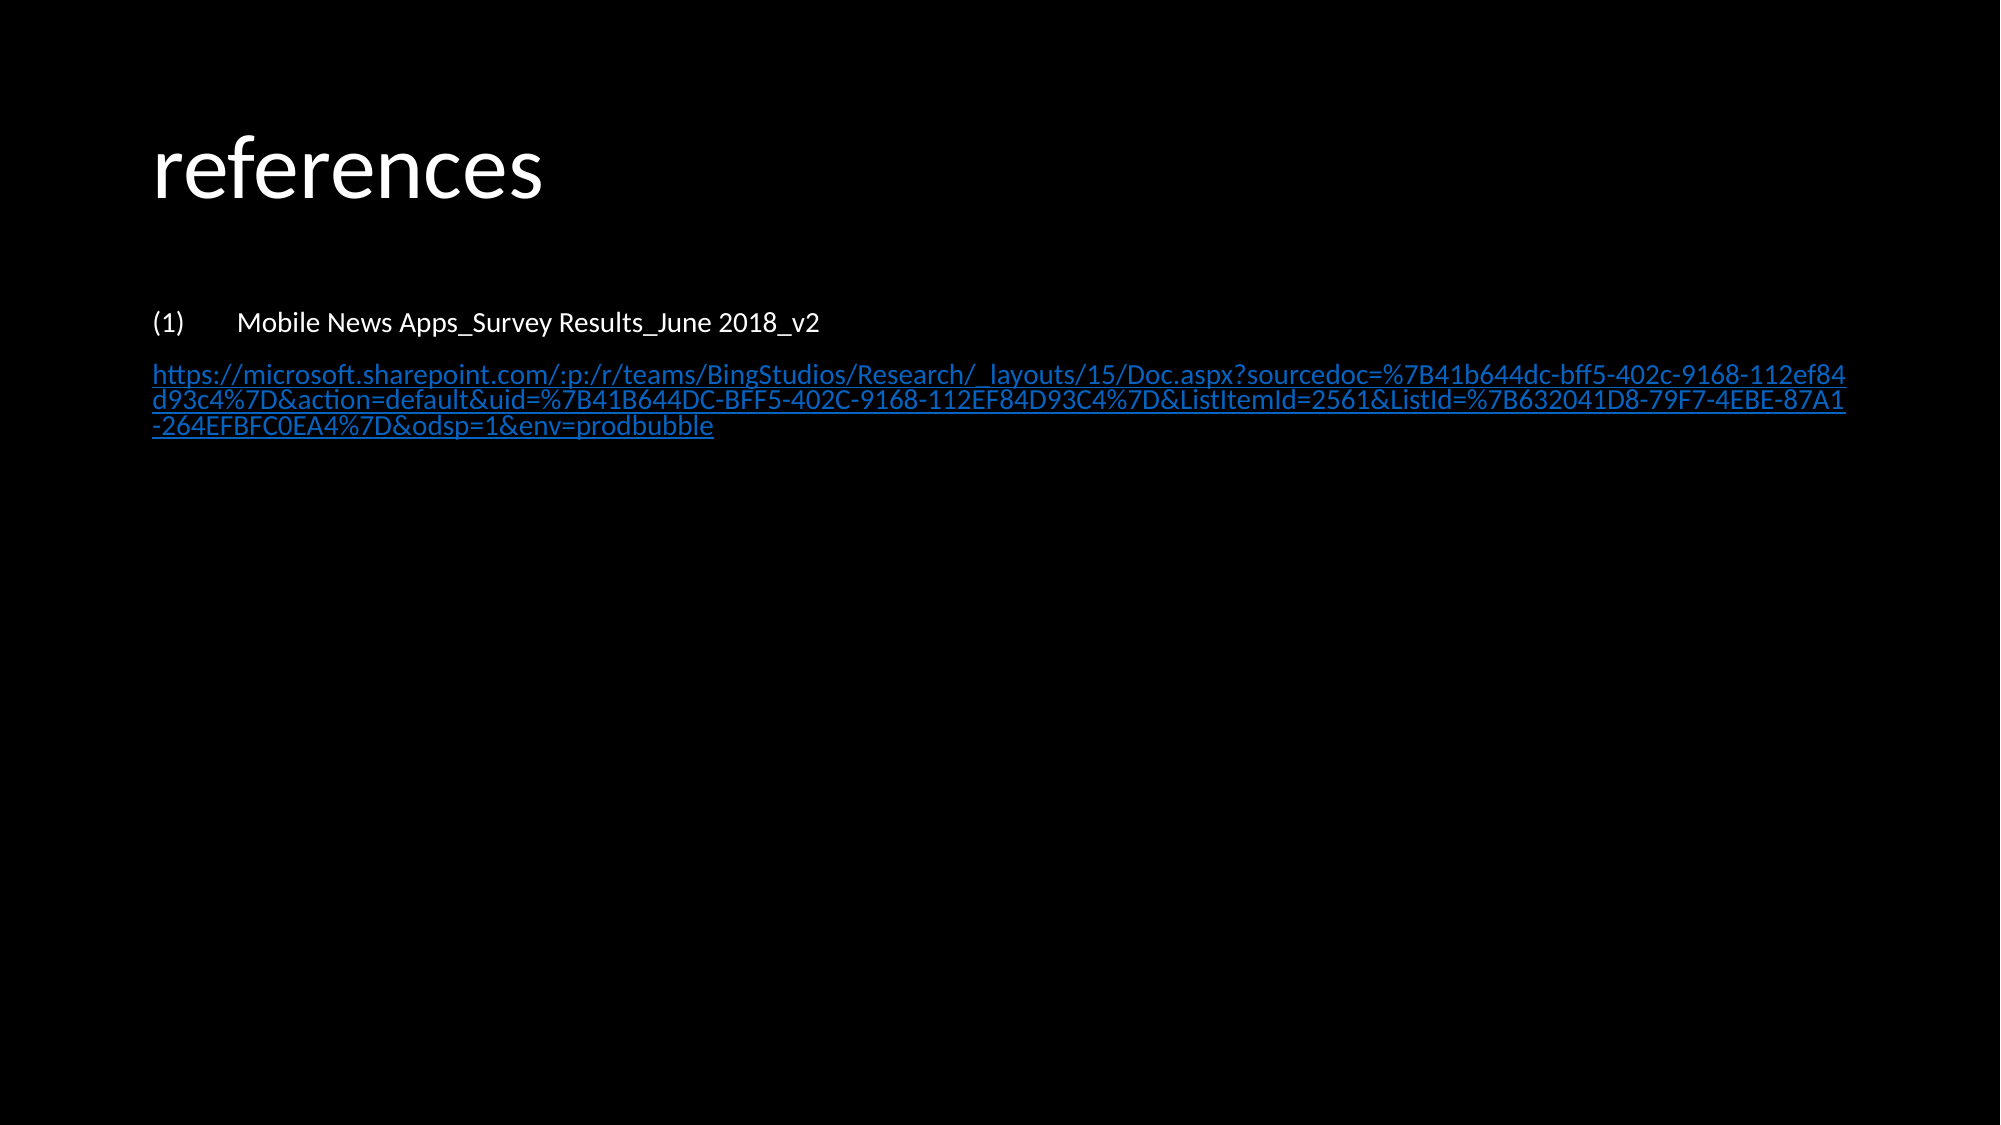

# references
Mobile News Apps_Survey Results_June 2018_v2
https://microsoft.sharepoint.com/:p:/r/teams/BingStudios/Research/_layouts/15/Doc.aspx?sourcedoc=%7B41b644dc-bff5-402c-9168-112ef84d93c4%7D&action=default&uid=%7B41B644DC-BFF5-402C-9168-112EF84D93C4%7D&ListItemId=2561&ListId=%7B632041D8-79F7-4EBE-87A1-264EFBFC0EA4%7D&odsp=1&env=prodbubble